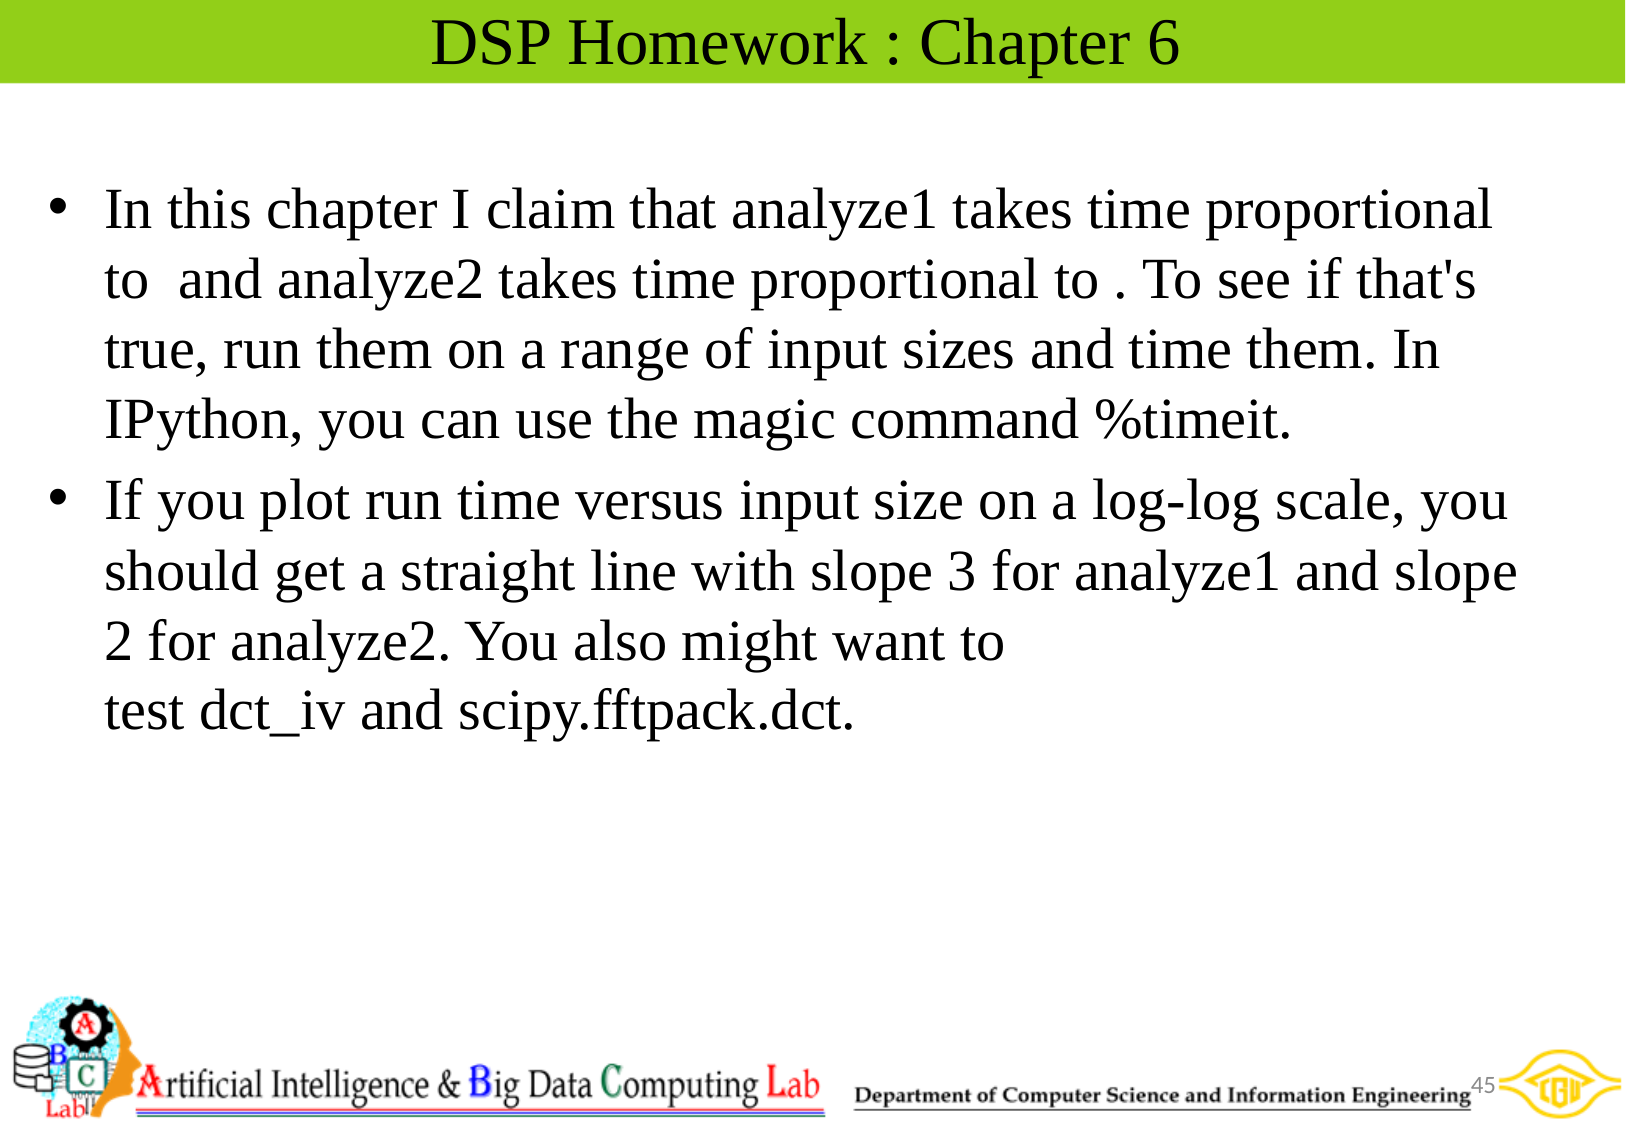

# DSP Homework : Chapter 6
In this chapter I claim that analyze1 takes time proportional to  and analyze2 takes time proportional to . To see if that's true, run them on a range of input sizes and time them. In IPython, you can use the magic command %timeit.
If you plot run time versus input size on a log-log scale, you should get a straight line with slope 3 for analyze1 and slope 2 for analyze2. You also might want to test dct_iv and scipy.fftpack.dct.

45